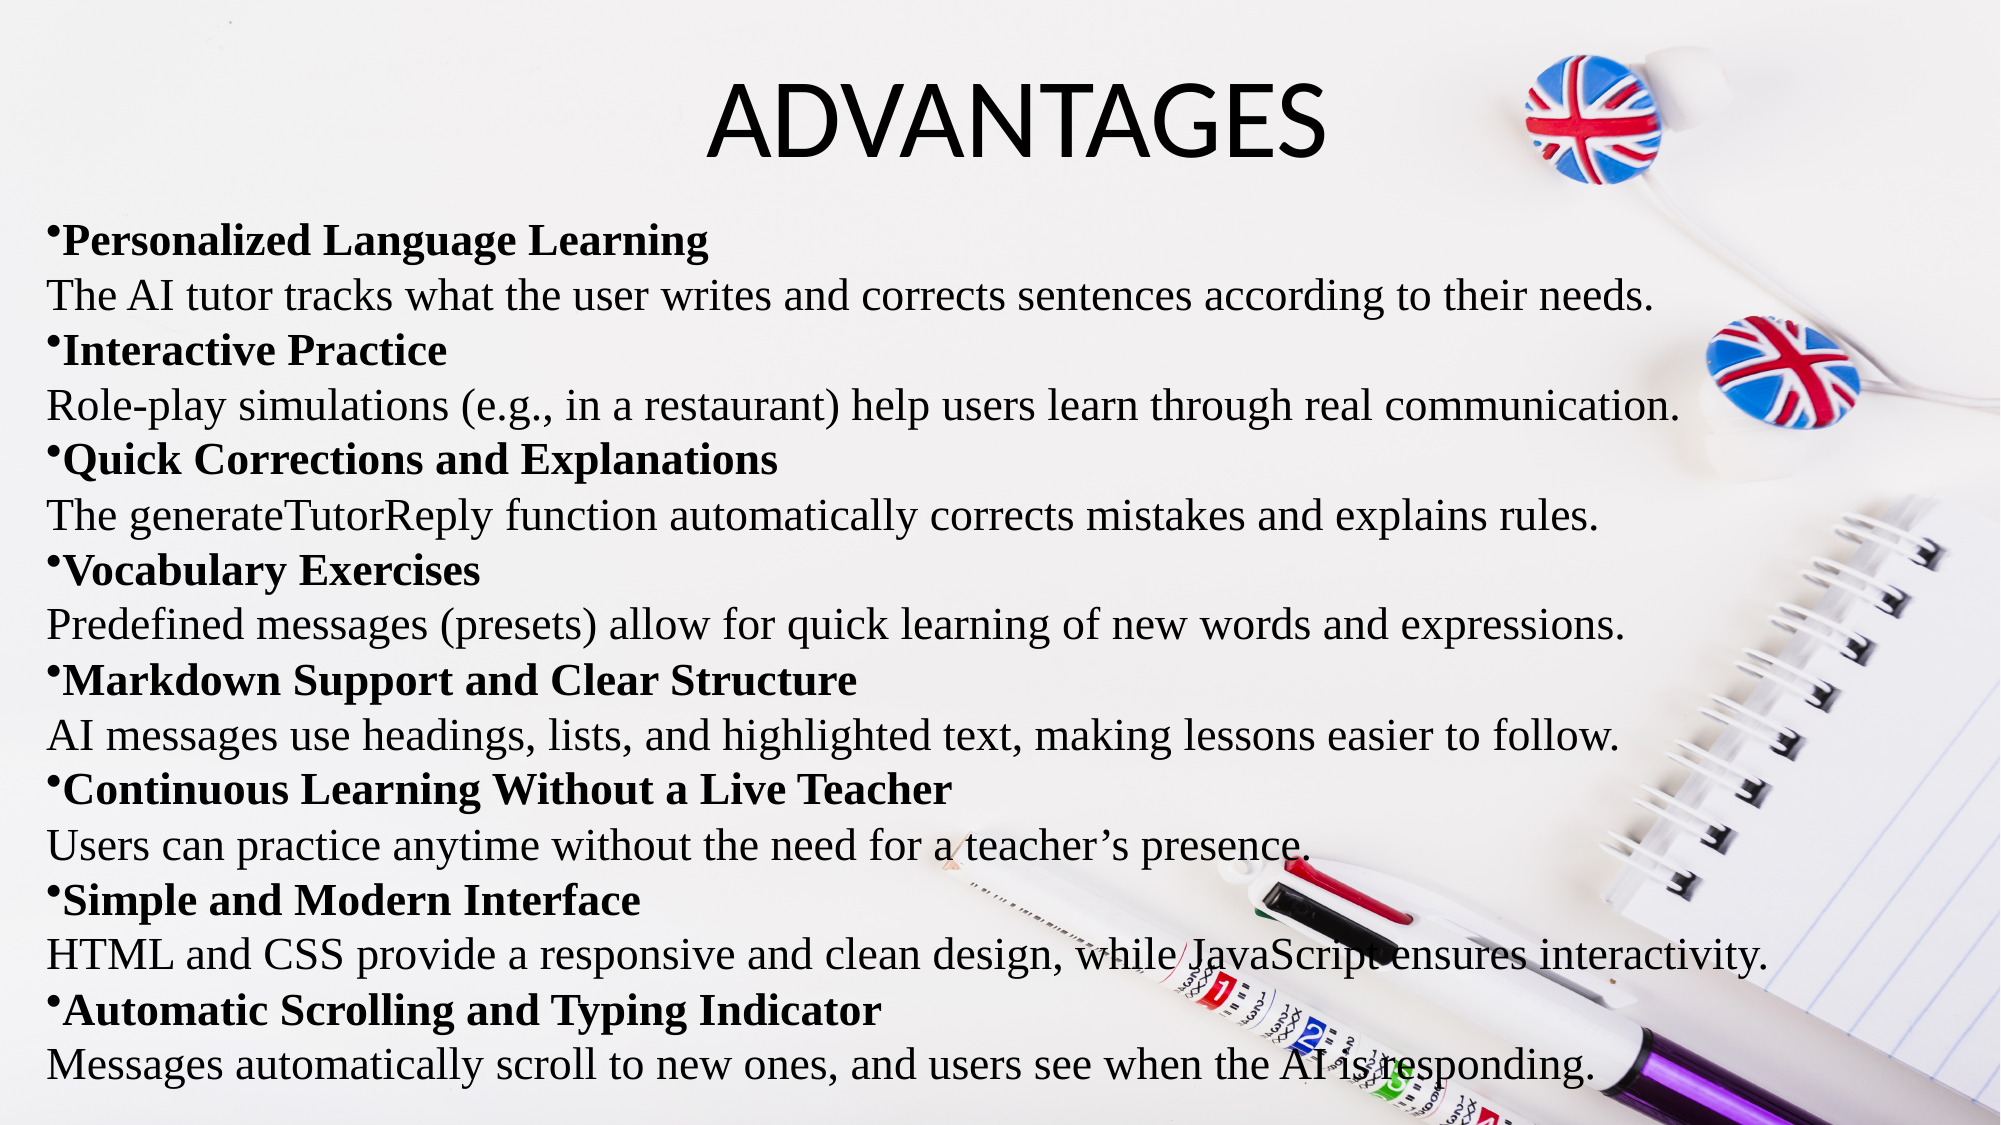

# ADVANTAGES
Personalized Language Learning
The AI tutor tracks what the user writes and corrects sentences according to their needs.
Interactive Practice
Role-play simulations (e.g., in a restaurant) help users learn through real communication.
Quick Corrections and Explanations
The generateTutorReply function automatically corrects mistakes and explains rules.
Vocabulary Exercises
Predefined messages (presets) allow for quick learning of new words and expressions.
Markdown Support and Clear Structure
AI messages use headings, lists, and highlighted text, making lessons easier to follow.
Continuous Learning Without a Live Teacher
Users can practice anytime without the need for a teacher’s presence.
Simple and Modern Interface
HTML and CSS provide a responsive and clean design, while JavaScript ensures interactivity.
Automatic Scrolling and Typing Indicator
Messages automatically scroll to new ones, and users see when the AI is responding.